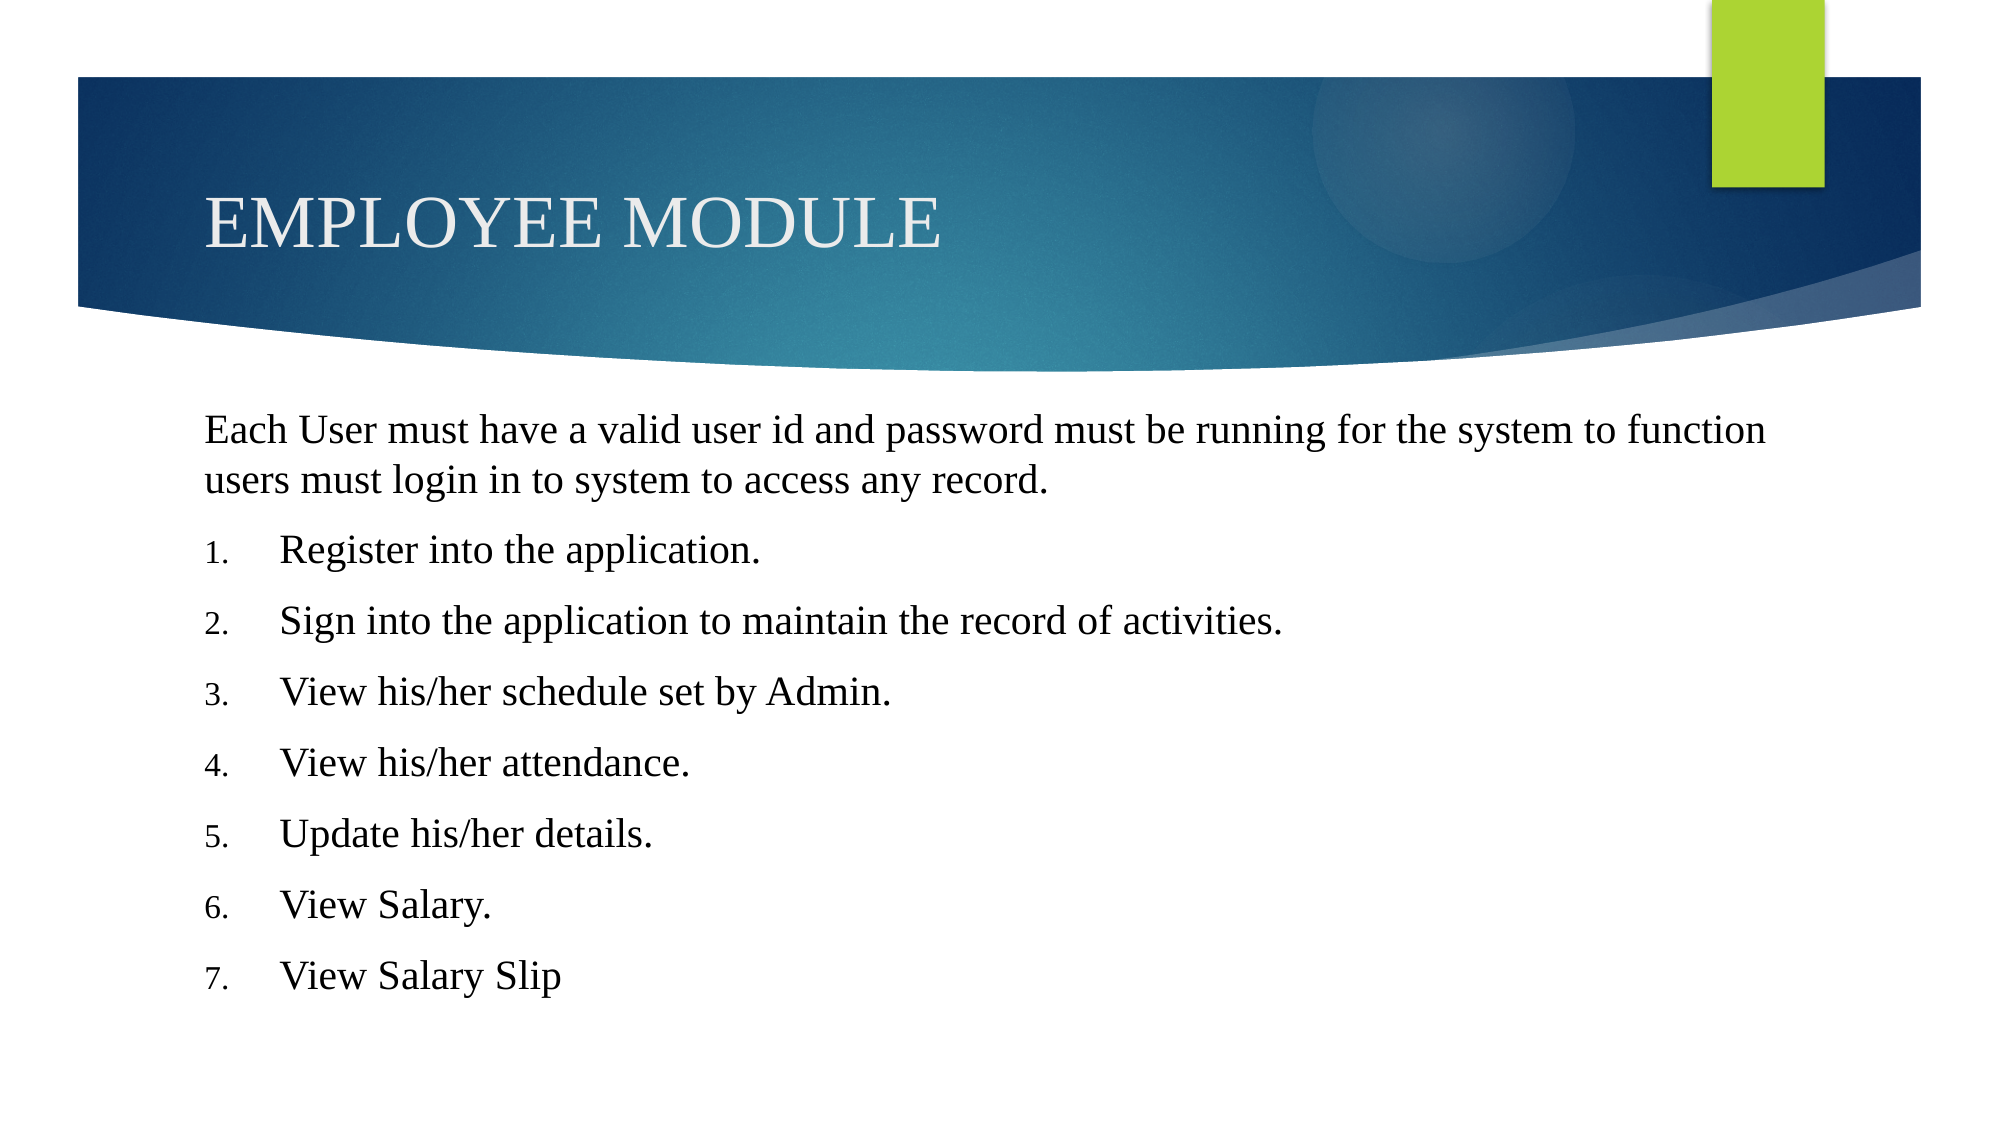

# EMPLOYEE MODULE
Each User must have a valid user id and password must be running for the system to function users must login in to system to access any record.
Register into the application.
Sign into the application to maintain the record of activities.
View his/her schedule set by Admin.
View his/her attendance.
Update his/her details.
View Salary.
View Salary Slip